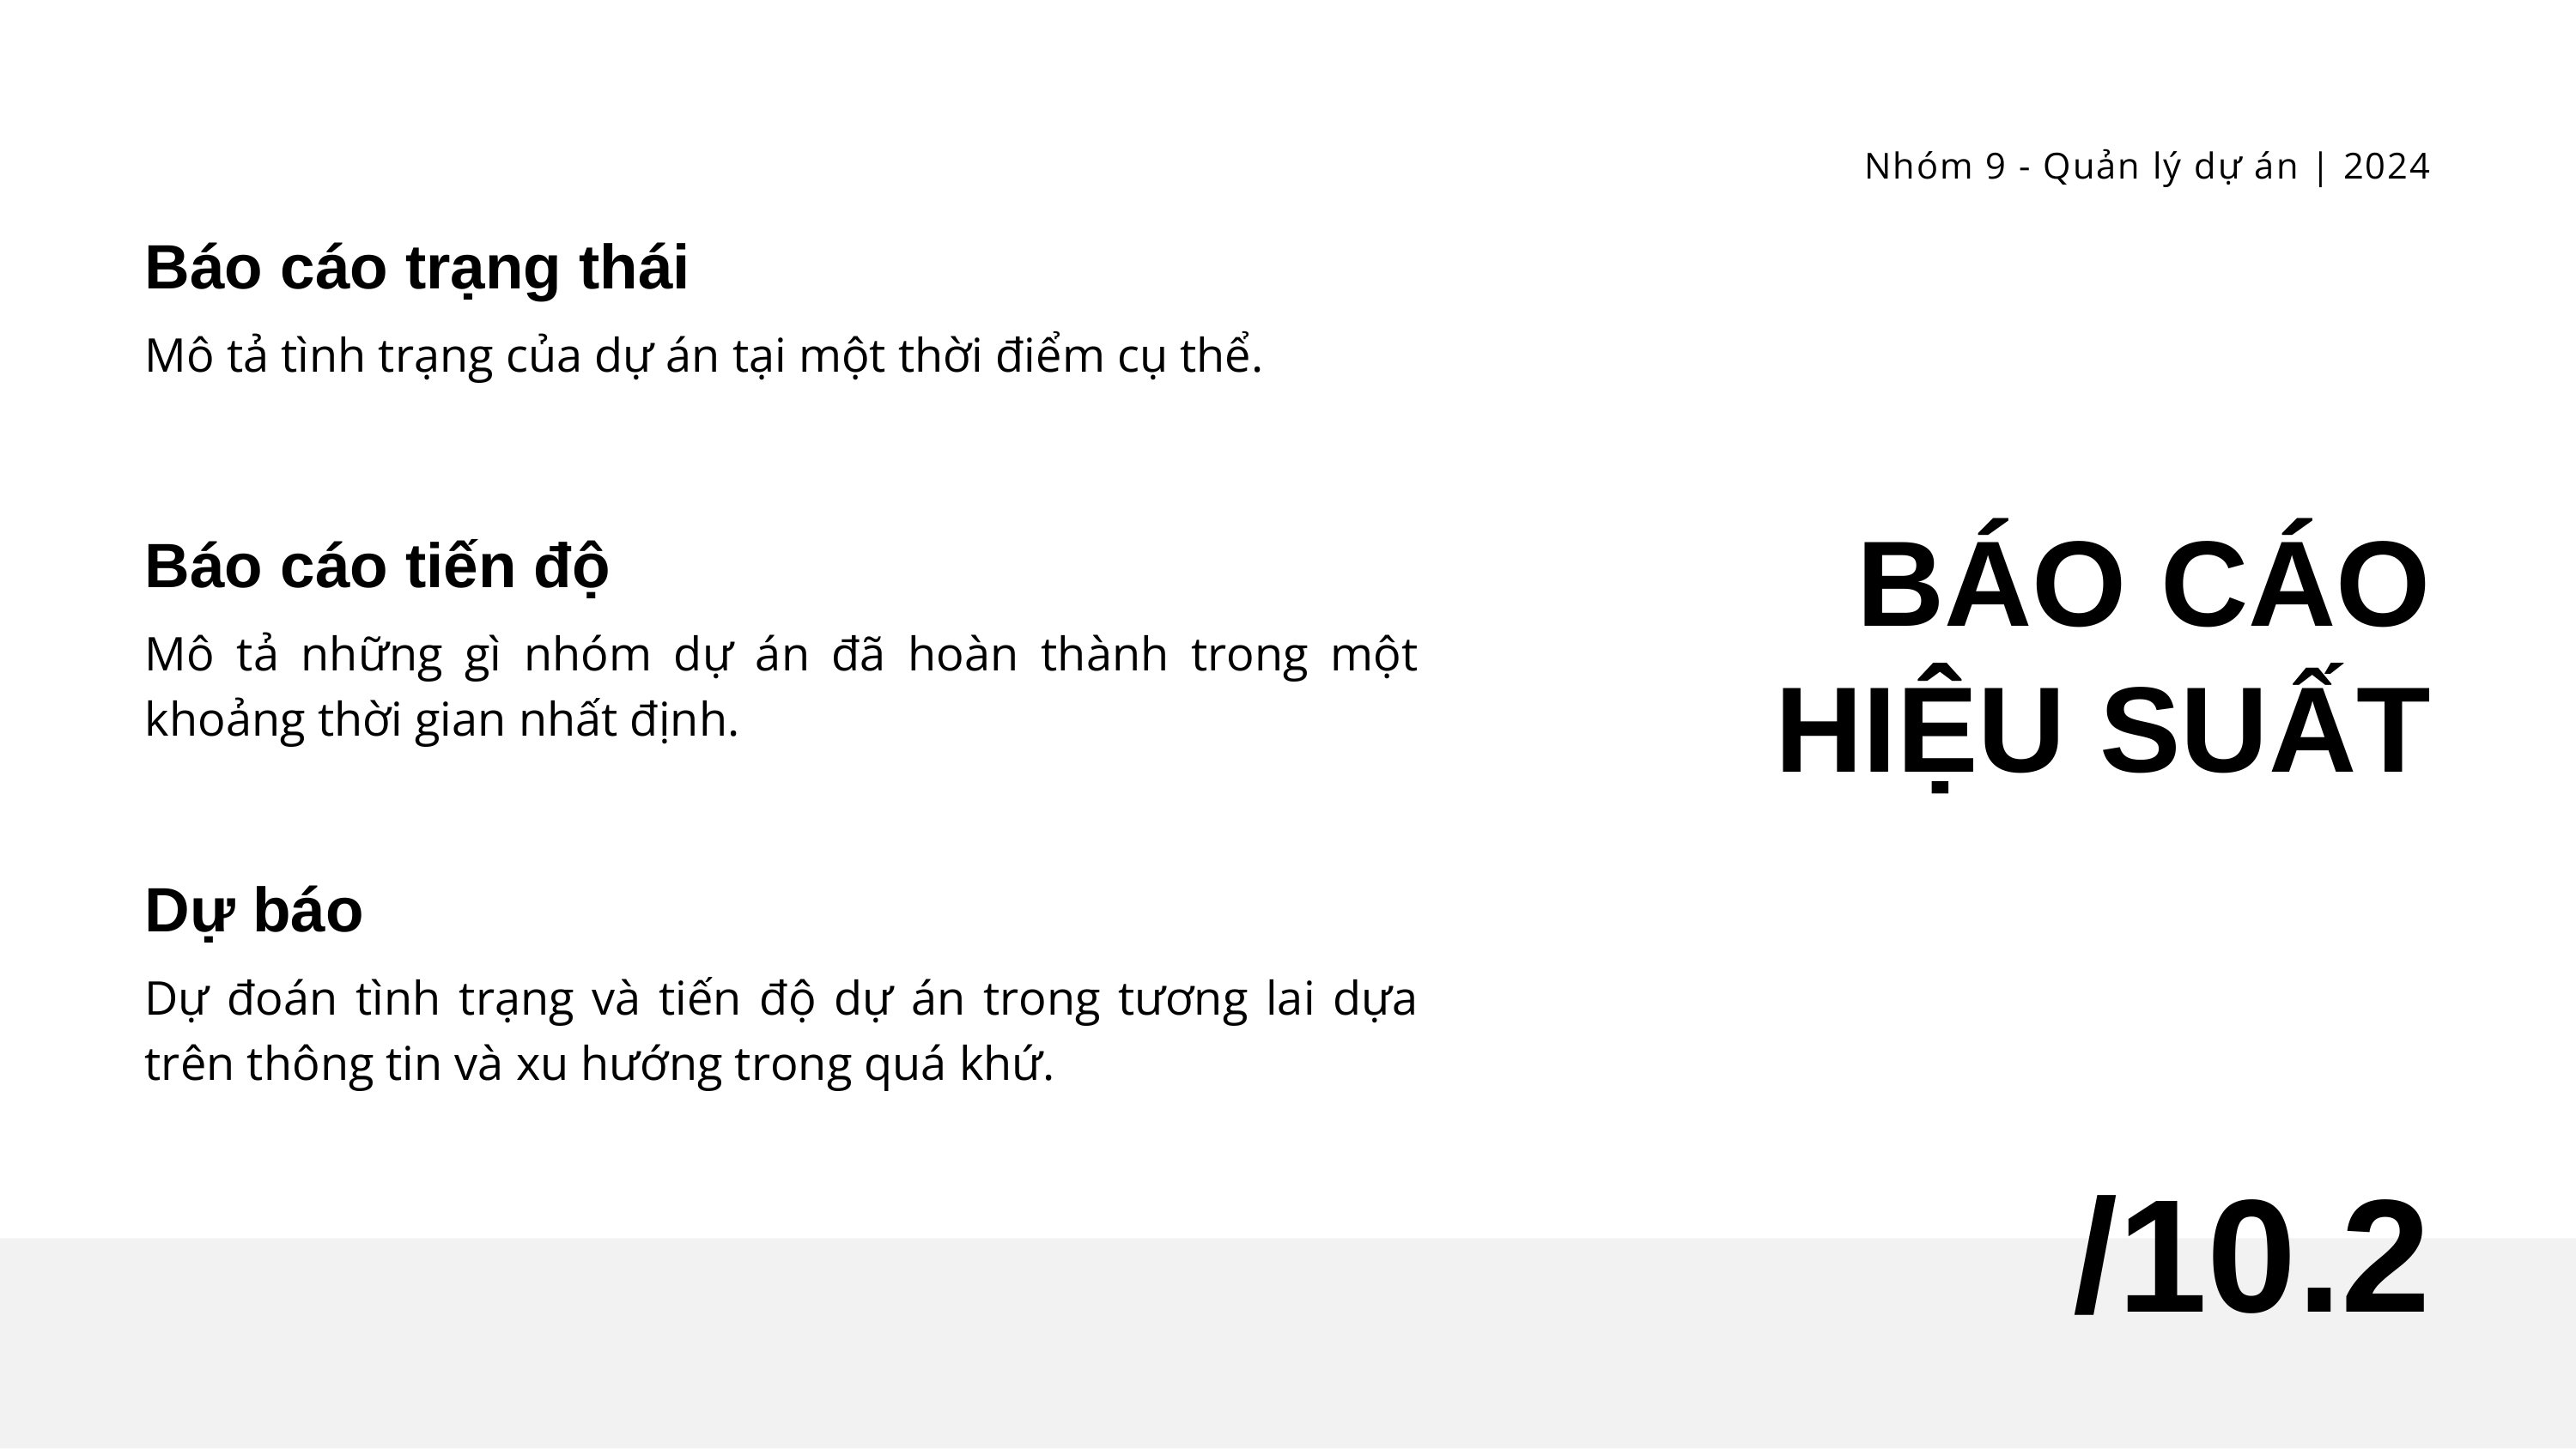

Nhóm 9 - Quản lý dự án | 2024
Báo cáo trạng thái
Mô tả tình trạng của dự án tại một thời điểm cụ thể.
Báo cáo tiến độ
Mô tả những gì nhóm dự án đã hoàn thành trong một khoảng thời gian nhất định.
Dự báo
Dự đoán tình trạng và tiến độ dự án trong tương lai dựa trên thông tin và xu hướng trong quá khứ.
BÁO CÁO
HIỆU SUẤT
/10.2